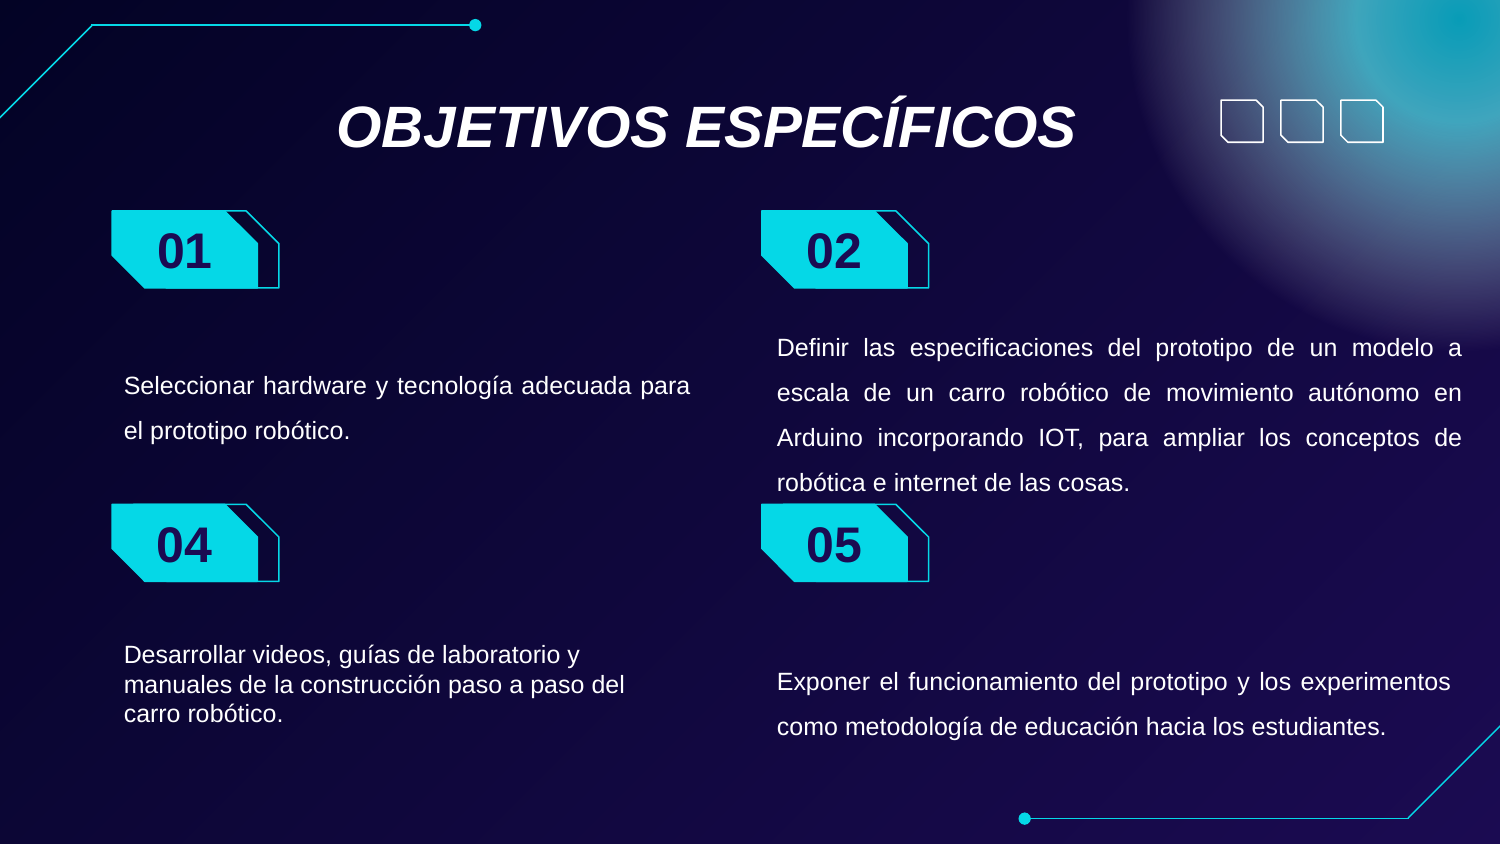

OBJETIVOS ESPECÍFICOS

# 01
02

Definir las especificaciones del prototipo de un modelo a escala de un carro robótico de movimiento autónomo en Arduino incorporando IOT, para ampliar los conceptos de robótica e internet de las cosas.
Seleccionar hardware y tecnología adecuada para el prototipo robótico.
05
04

Desarrollar videos, guías de laboratorio y manuales de la construcción paso a paso del carro robótico.
Exponer el funcionamiento del prototipo y los experimentos como metodología de educación hacia los estudiantes.